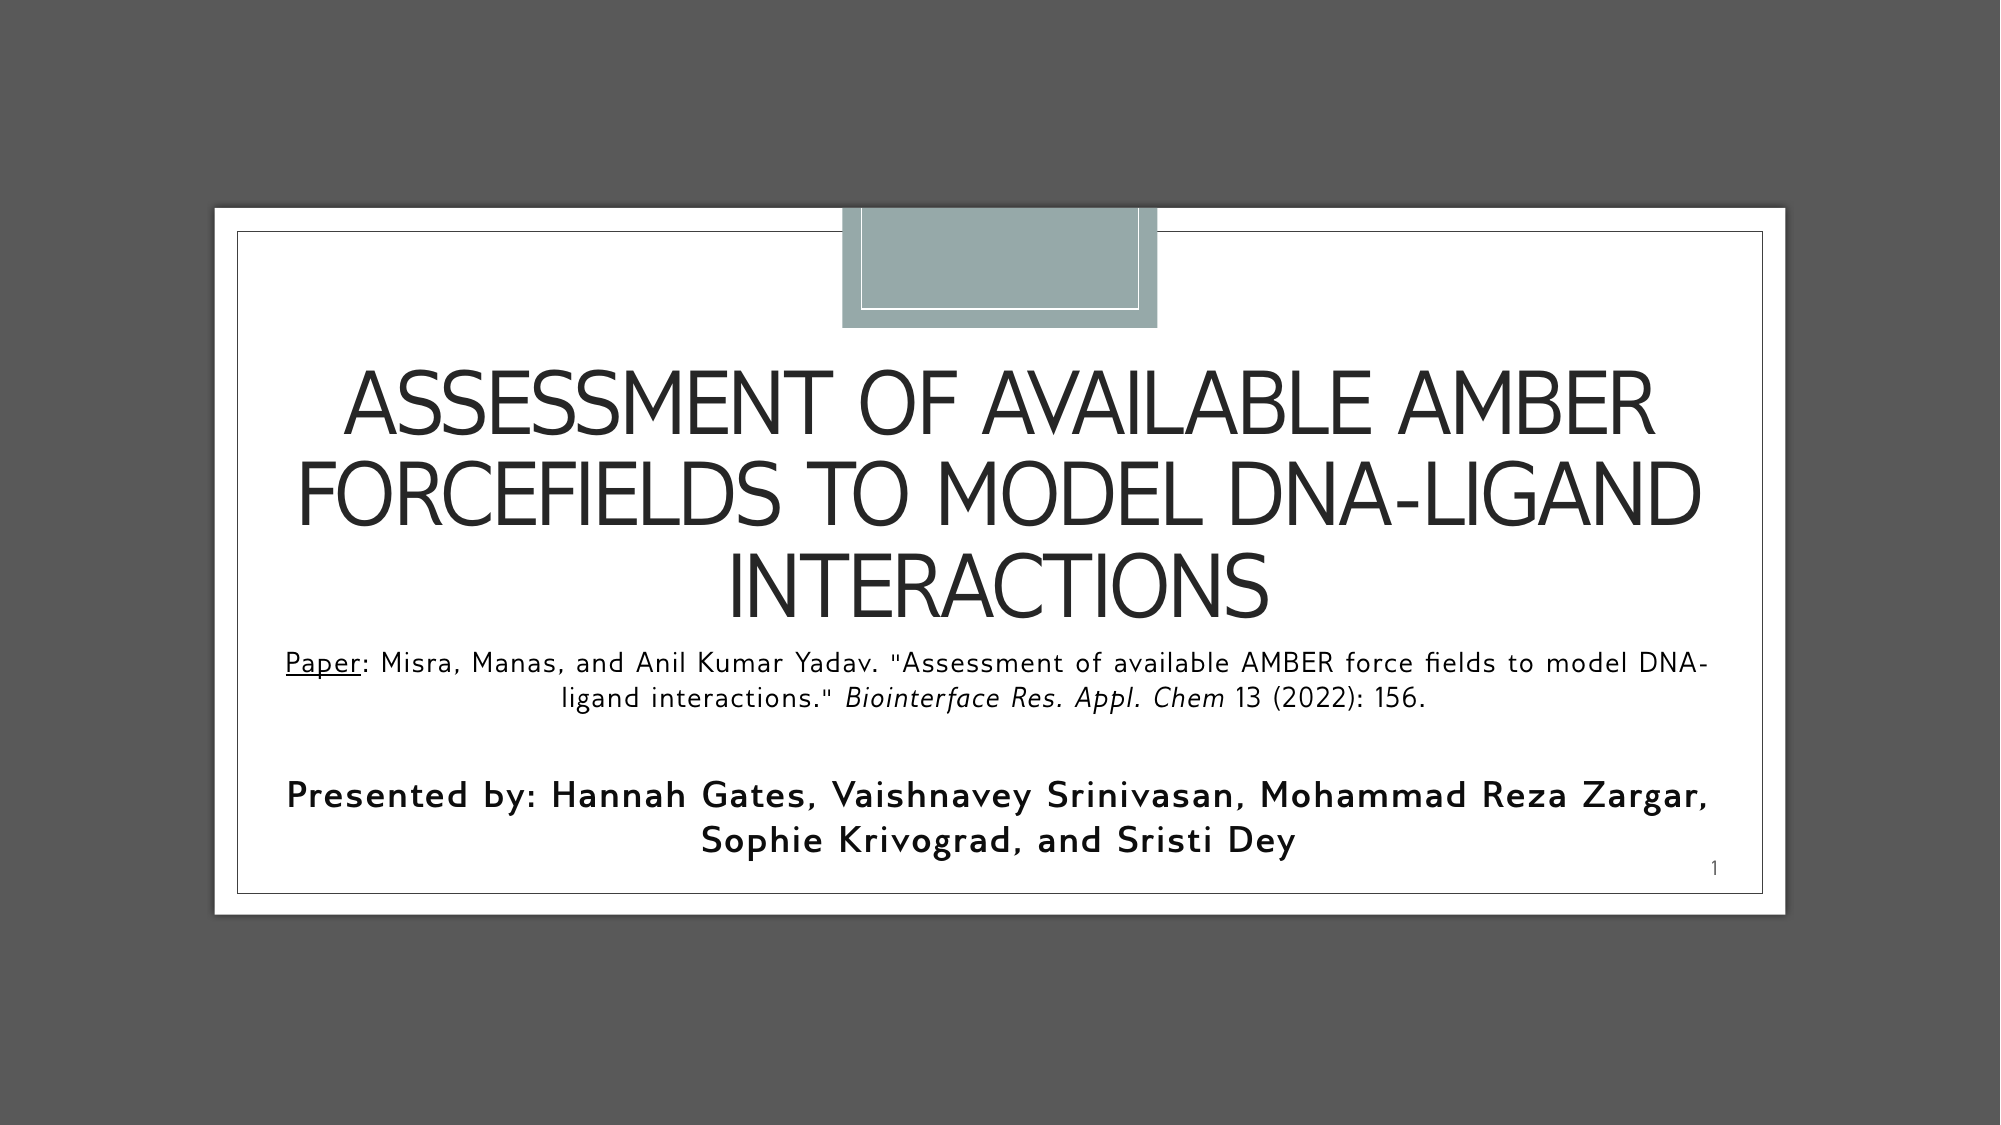

# Assessment of available amber forcefields to model DNA-Ligand interactions
Paper: Misra, Manas, and Anil Kumar Yadav. "Assessment of available AMBER force fields to model DNA-ligand interactions." Biointerface Res. Appl. Chem 13 (2022): 156.
Presented by: Hannah Gates, Vaishnavey Srinivasan, Mohammad Reza Zargar, Sophie Krivograd, and Sristi Dey
1